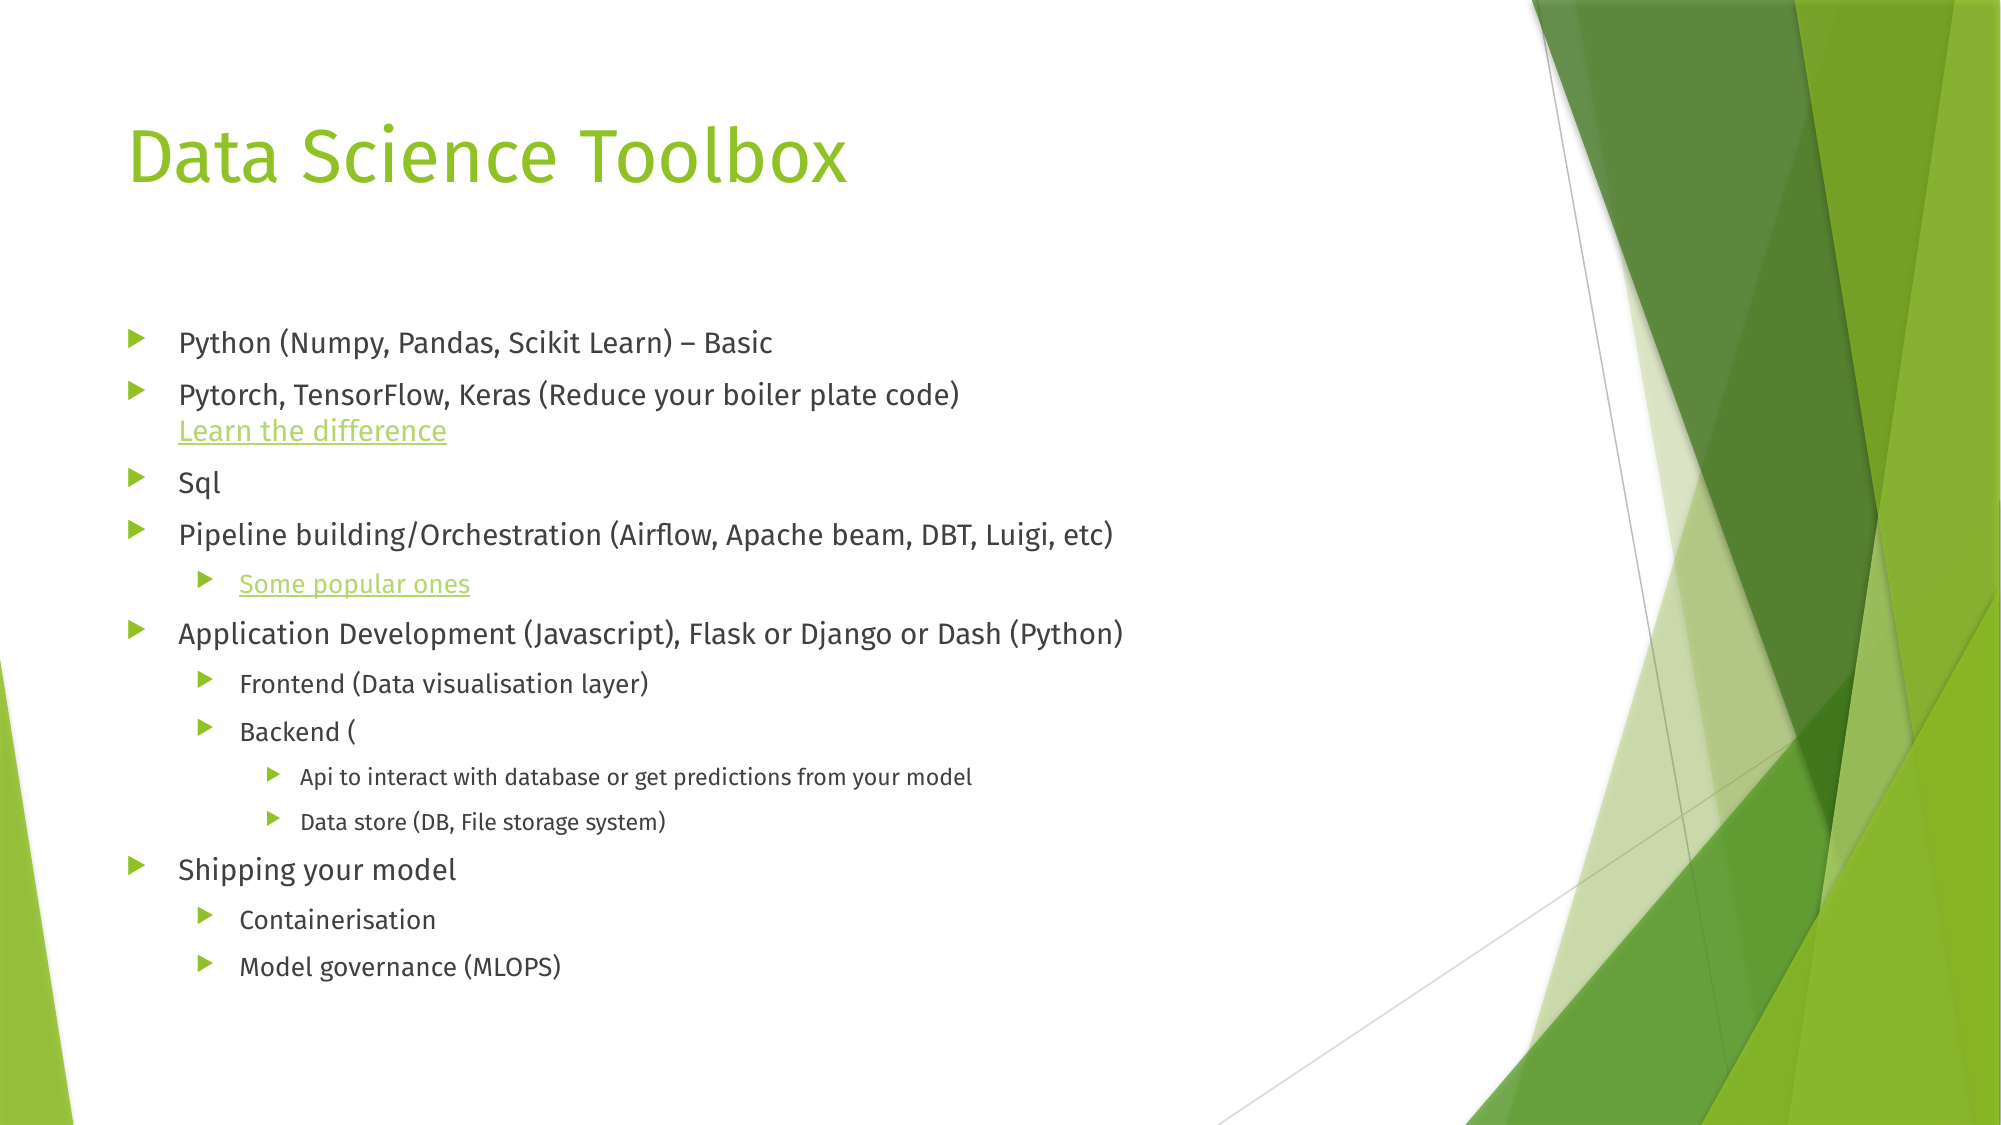

# Data Science Toolbox
Python (Numpy, Pandas, Scikit Learn) – Basic
Pytorch, TensorFlow, Keras (Reduce your boiler plate code)
Learn the difference
Sql
Pipeline building/Orchestration (Airflow, Apache beam, DBT, Luigi, etc)
Some popular ones
Application Development (Javascript), Flask or Django or Dash (Python)
Frontend (Data visualisation layer)
Backend (
Api to interact with database or get predictions from your model
Data store (DB, File storage system)
Shipping your model
Containerisation
Model governance (MLOPS)